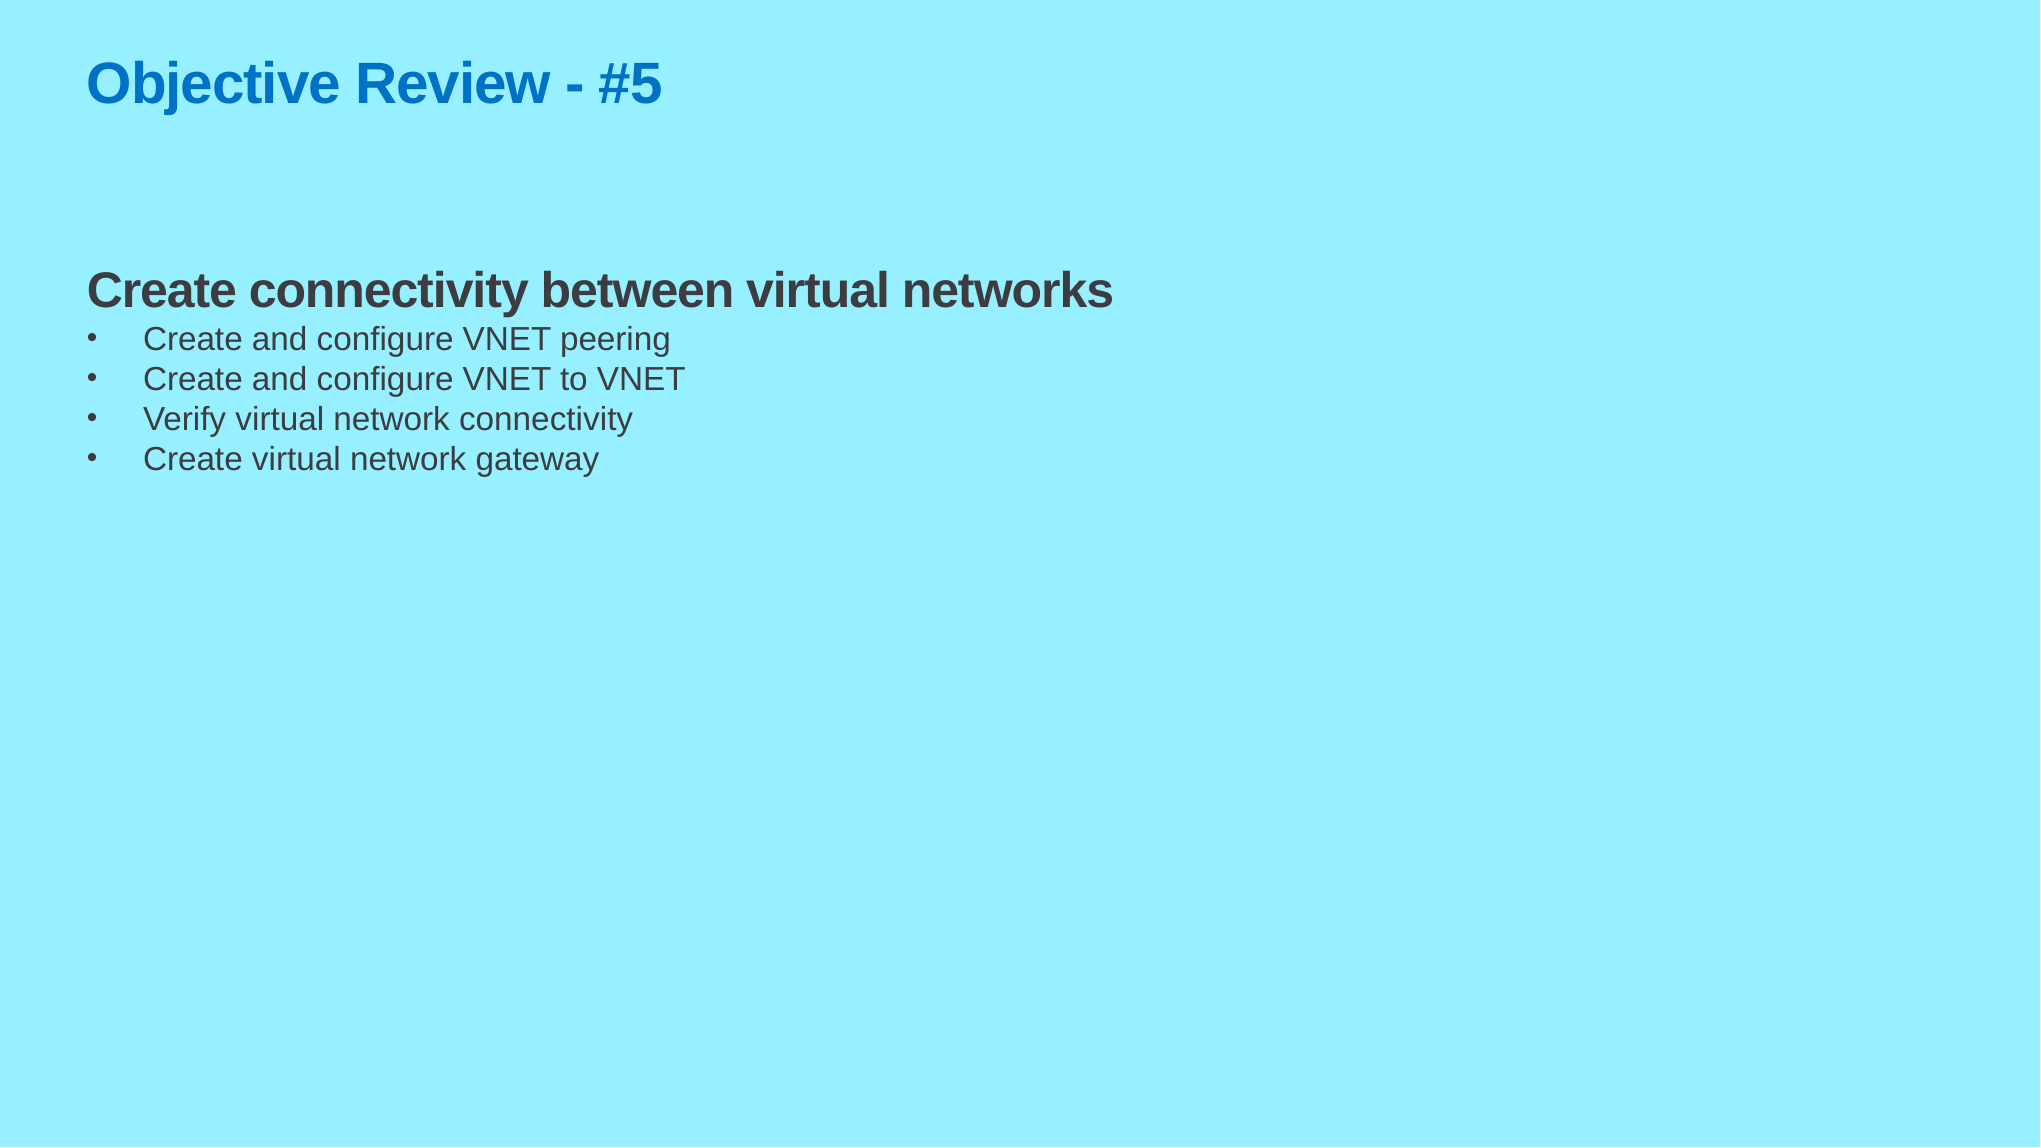

# Objective Review - #5
Create connectivity between virtual networks
Create and configure VNET peering
Create and configure VNET to VNET
Verify virtual network connectivity
Create virtual network gateway